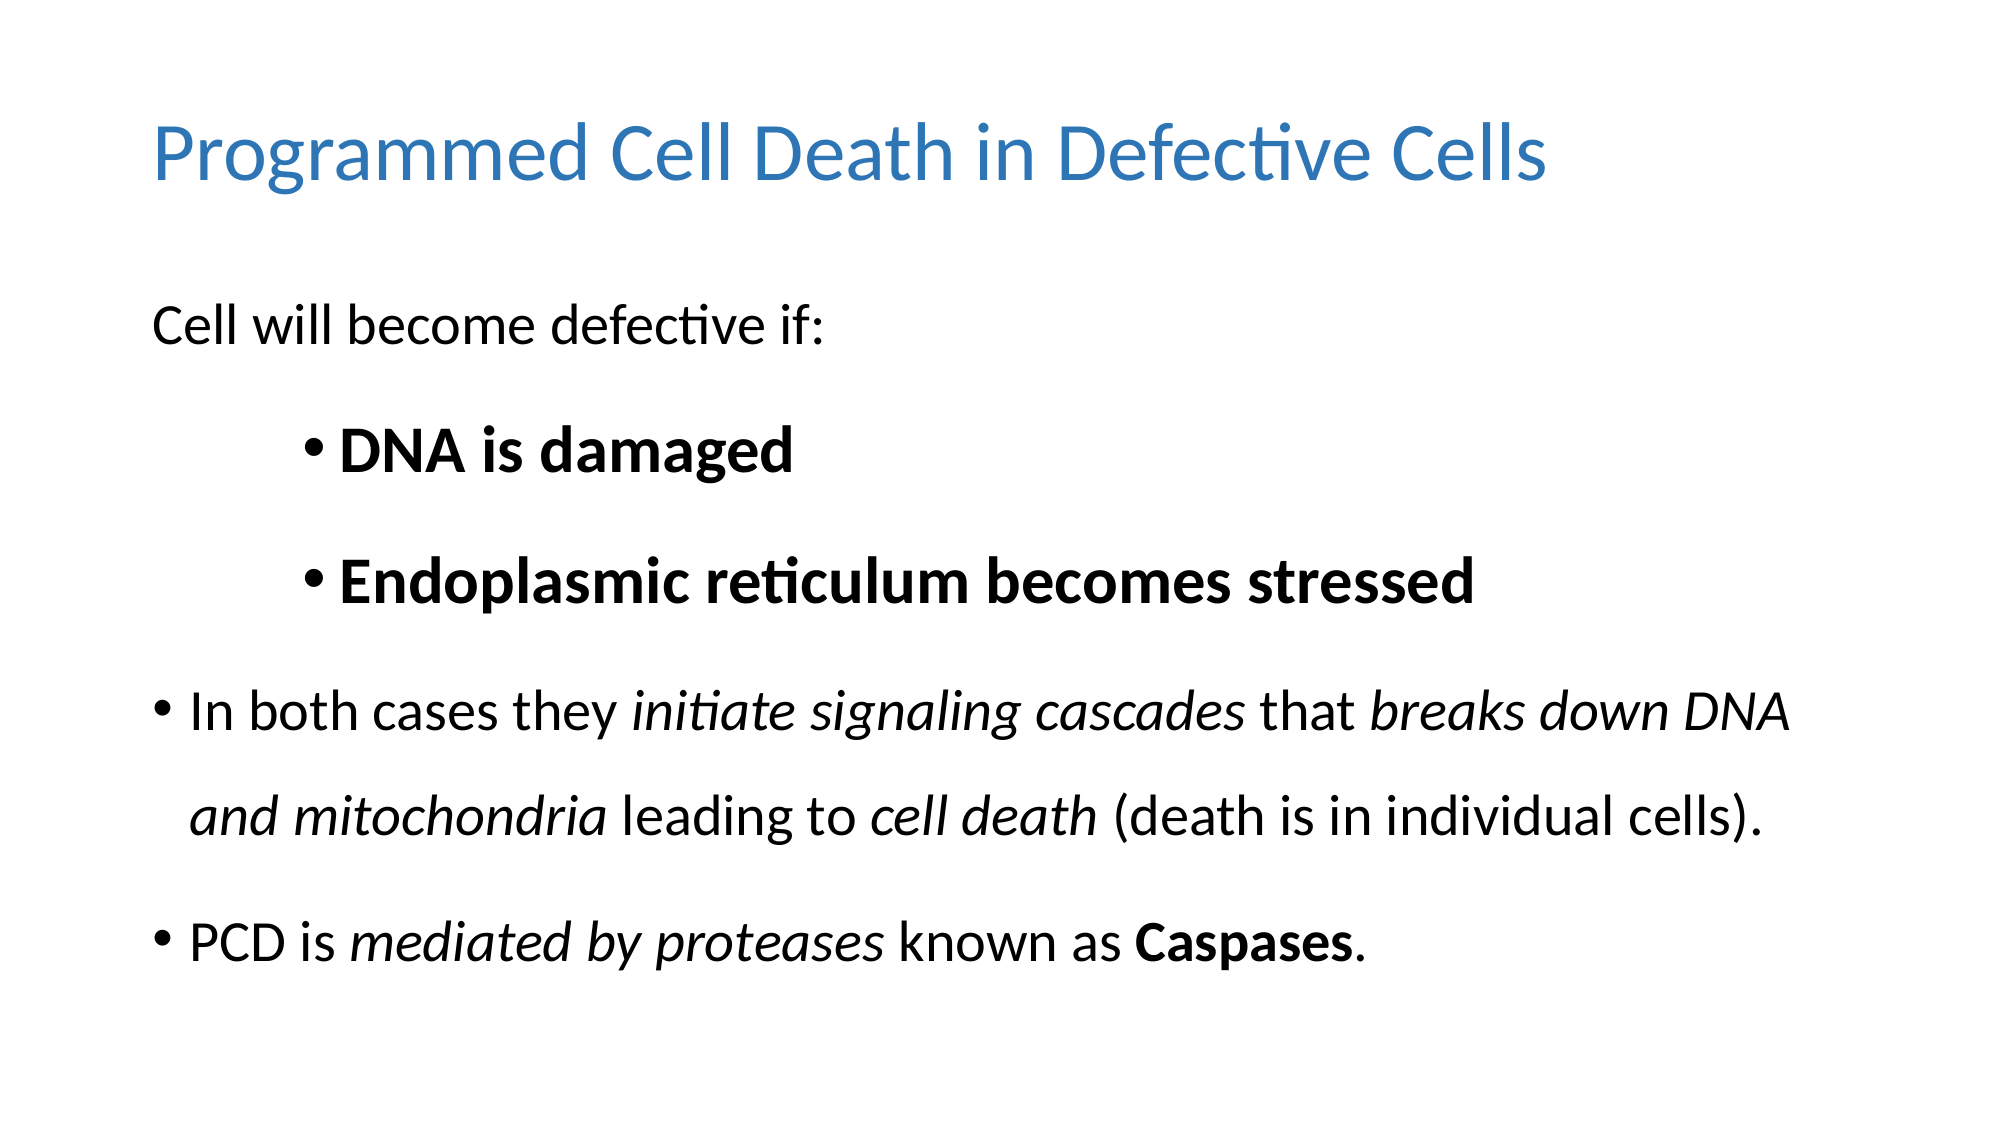

# Programmed Cell Death in Defective Cells
Cell will become defective if:
DNA is damaged
Endoplasmic reticulum becomes stressed
In both cases they initiate signaling cascades that breaks down DNA and mitochondria leading to cell death (death is in individual cells).
PCD is mediated by proteases known as Caspases.